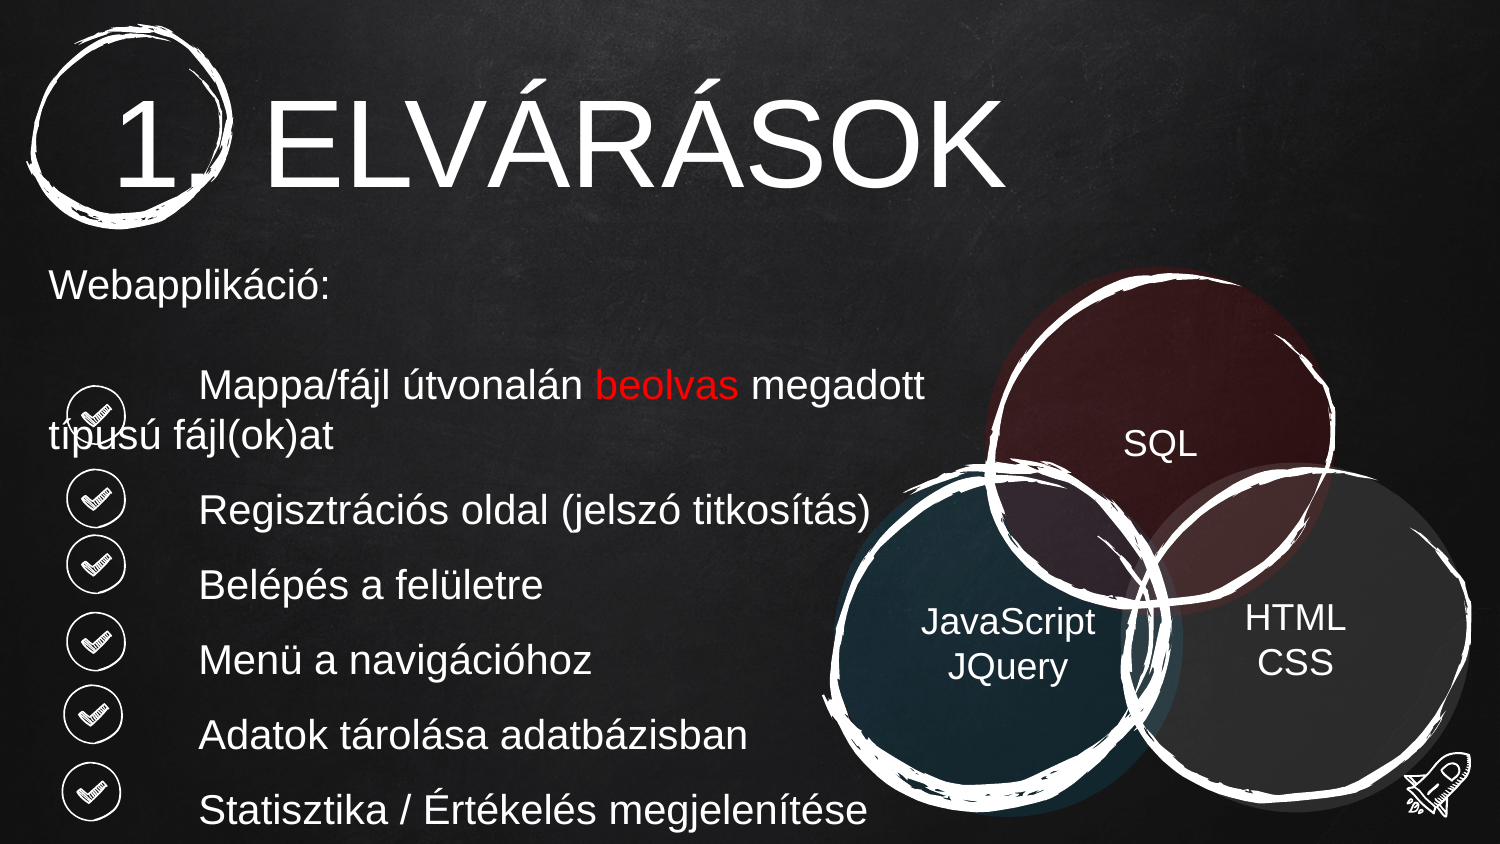

# 1. 	ELVÁRÁSOK
Webapplikáció:

	Mappa/fájl útvonalán beolvas megadott 	típusú fájl(ok)at
	Regisztrációs oldal (jelszó titkosítás)
	Belépés a felületre
	Menü a navigációhoz
	Adatok tárolása adatbázisban
	Statisztika / Értékelés megjelenítése

SQL

HTML
CSS
JavaScript
JQuery